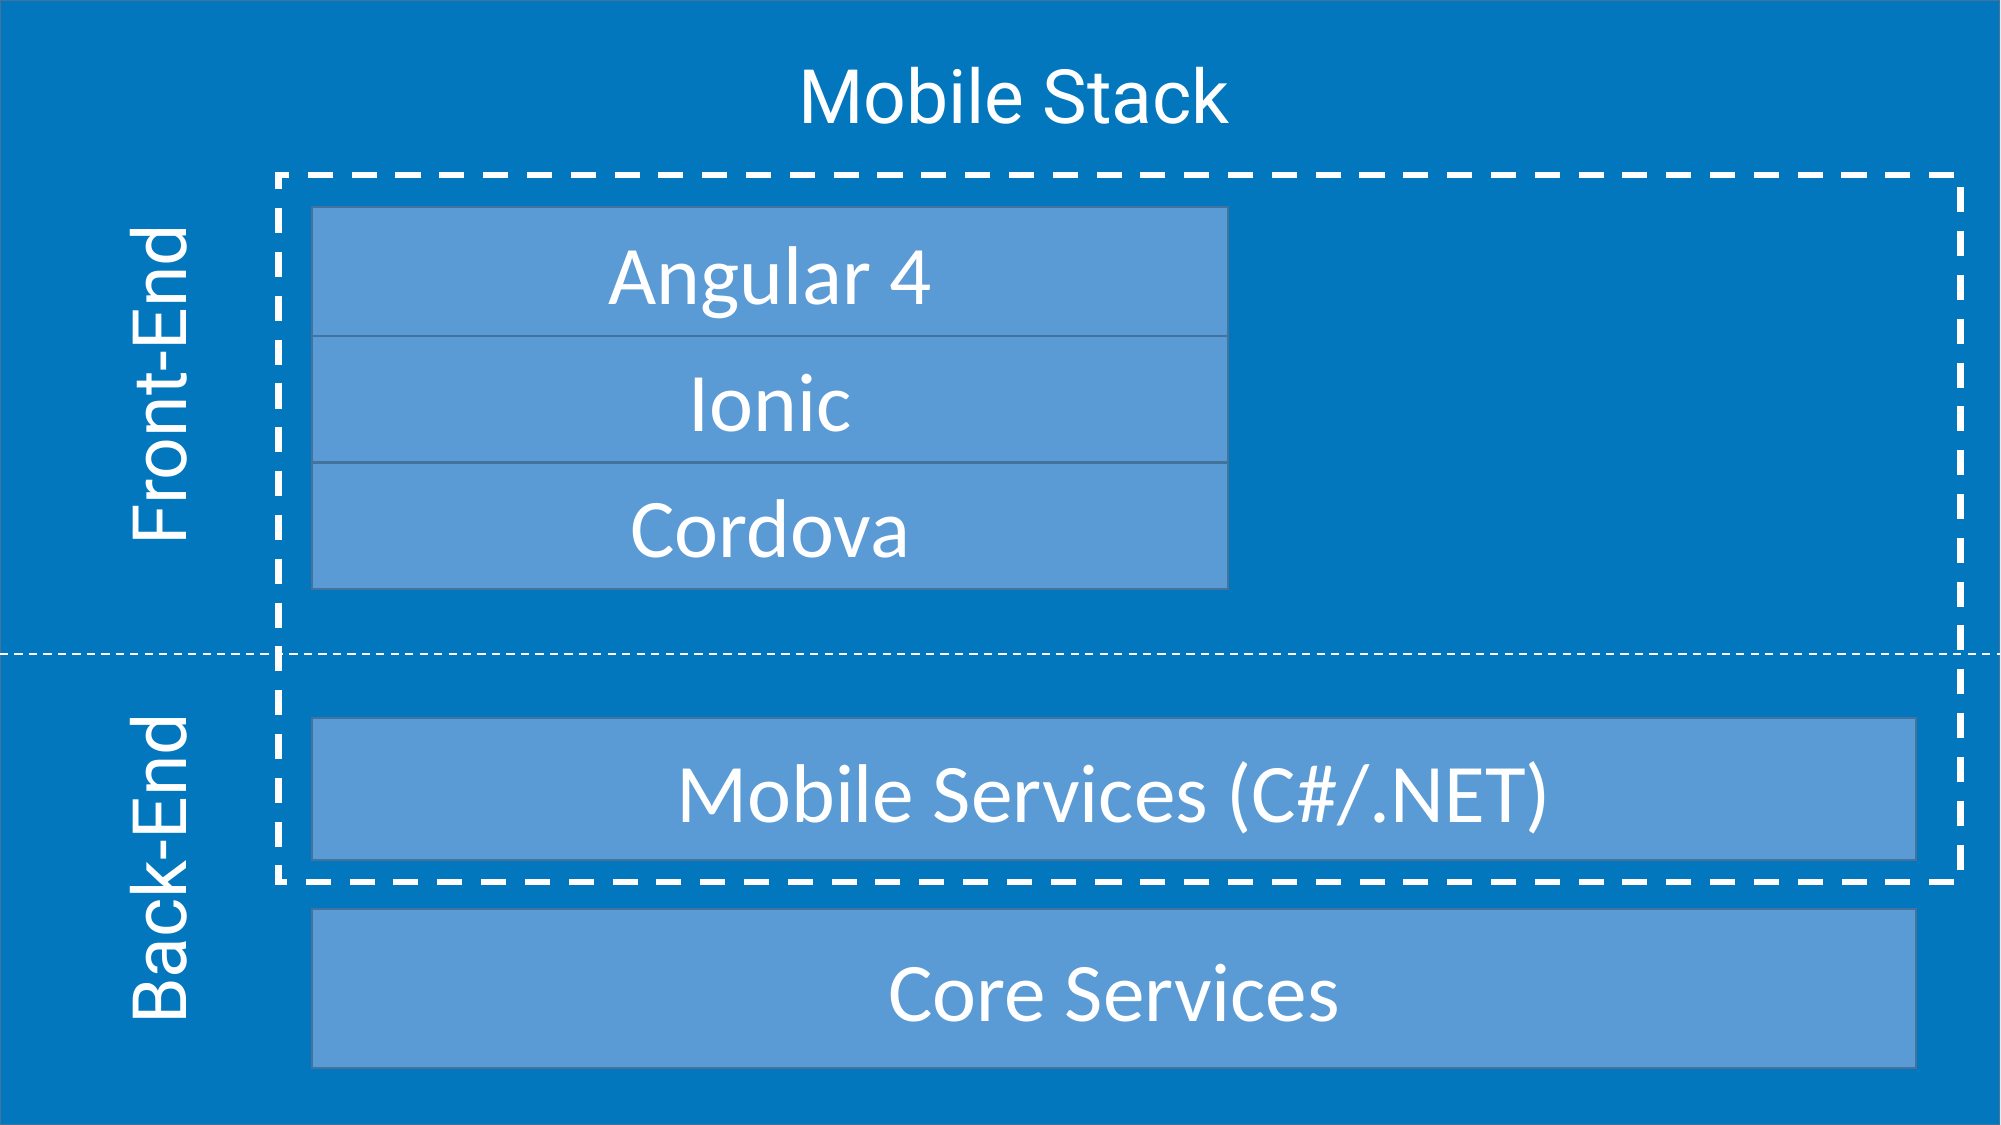

Mobile Stack

Angular 4
Front-End
Ionic
Cordova
Mobile Services (C#/.NET)
Back-End
Core Services